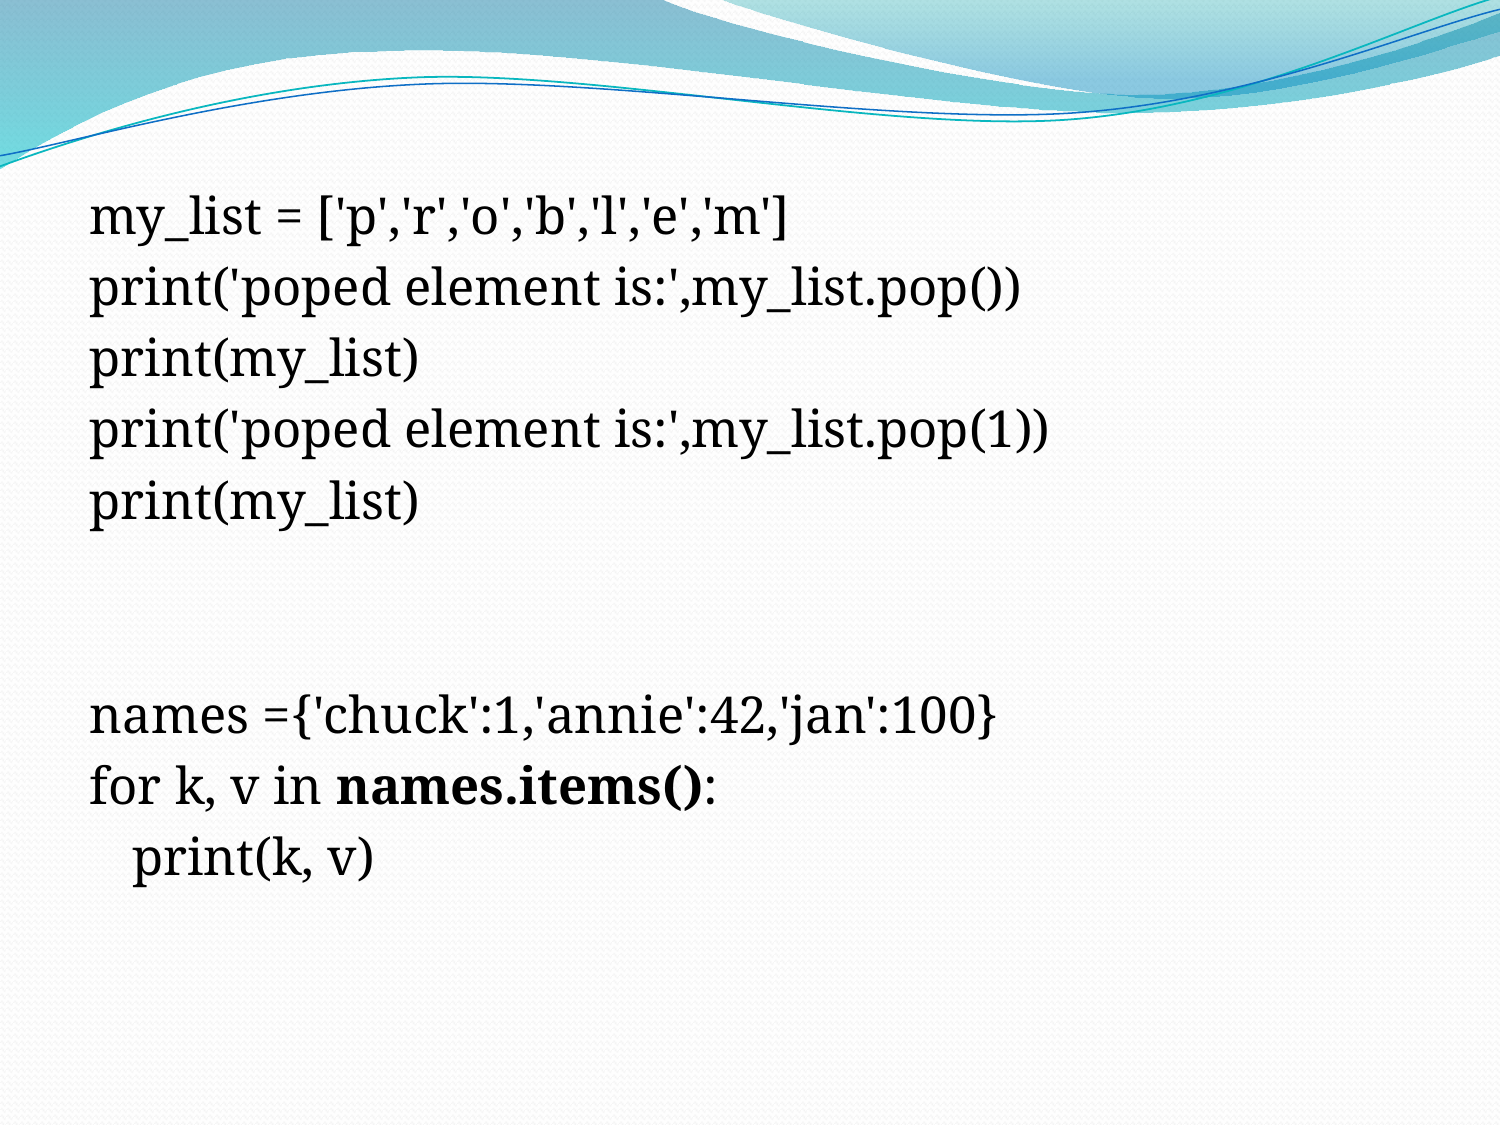

my_list = ['p','r','o','b','l','e','m']
print('poped element is:',my_list.pop())
print(my_list)
print('poped element is:',my_list.pop(1))
print(my_list)

names ={'chuck':1,'annie':42,'jan':100}
for k, v in names.items():
	print(k, v)